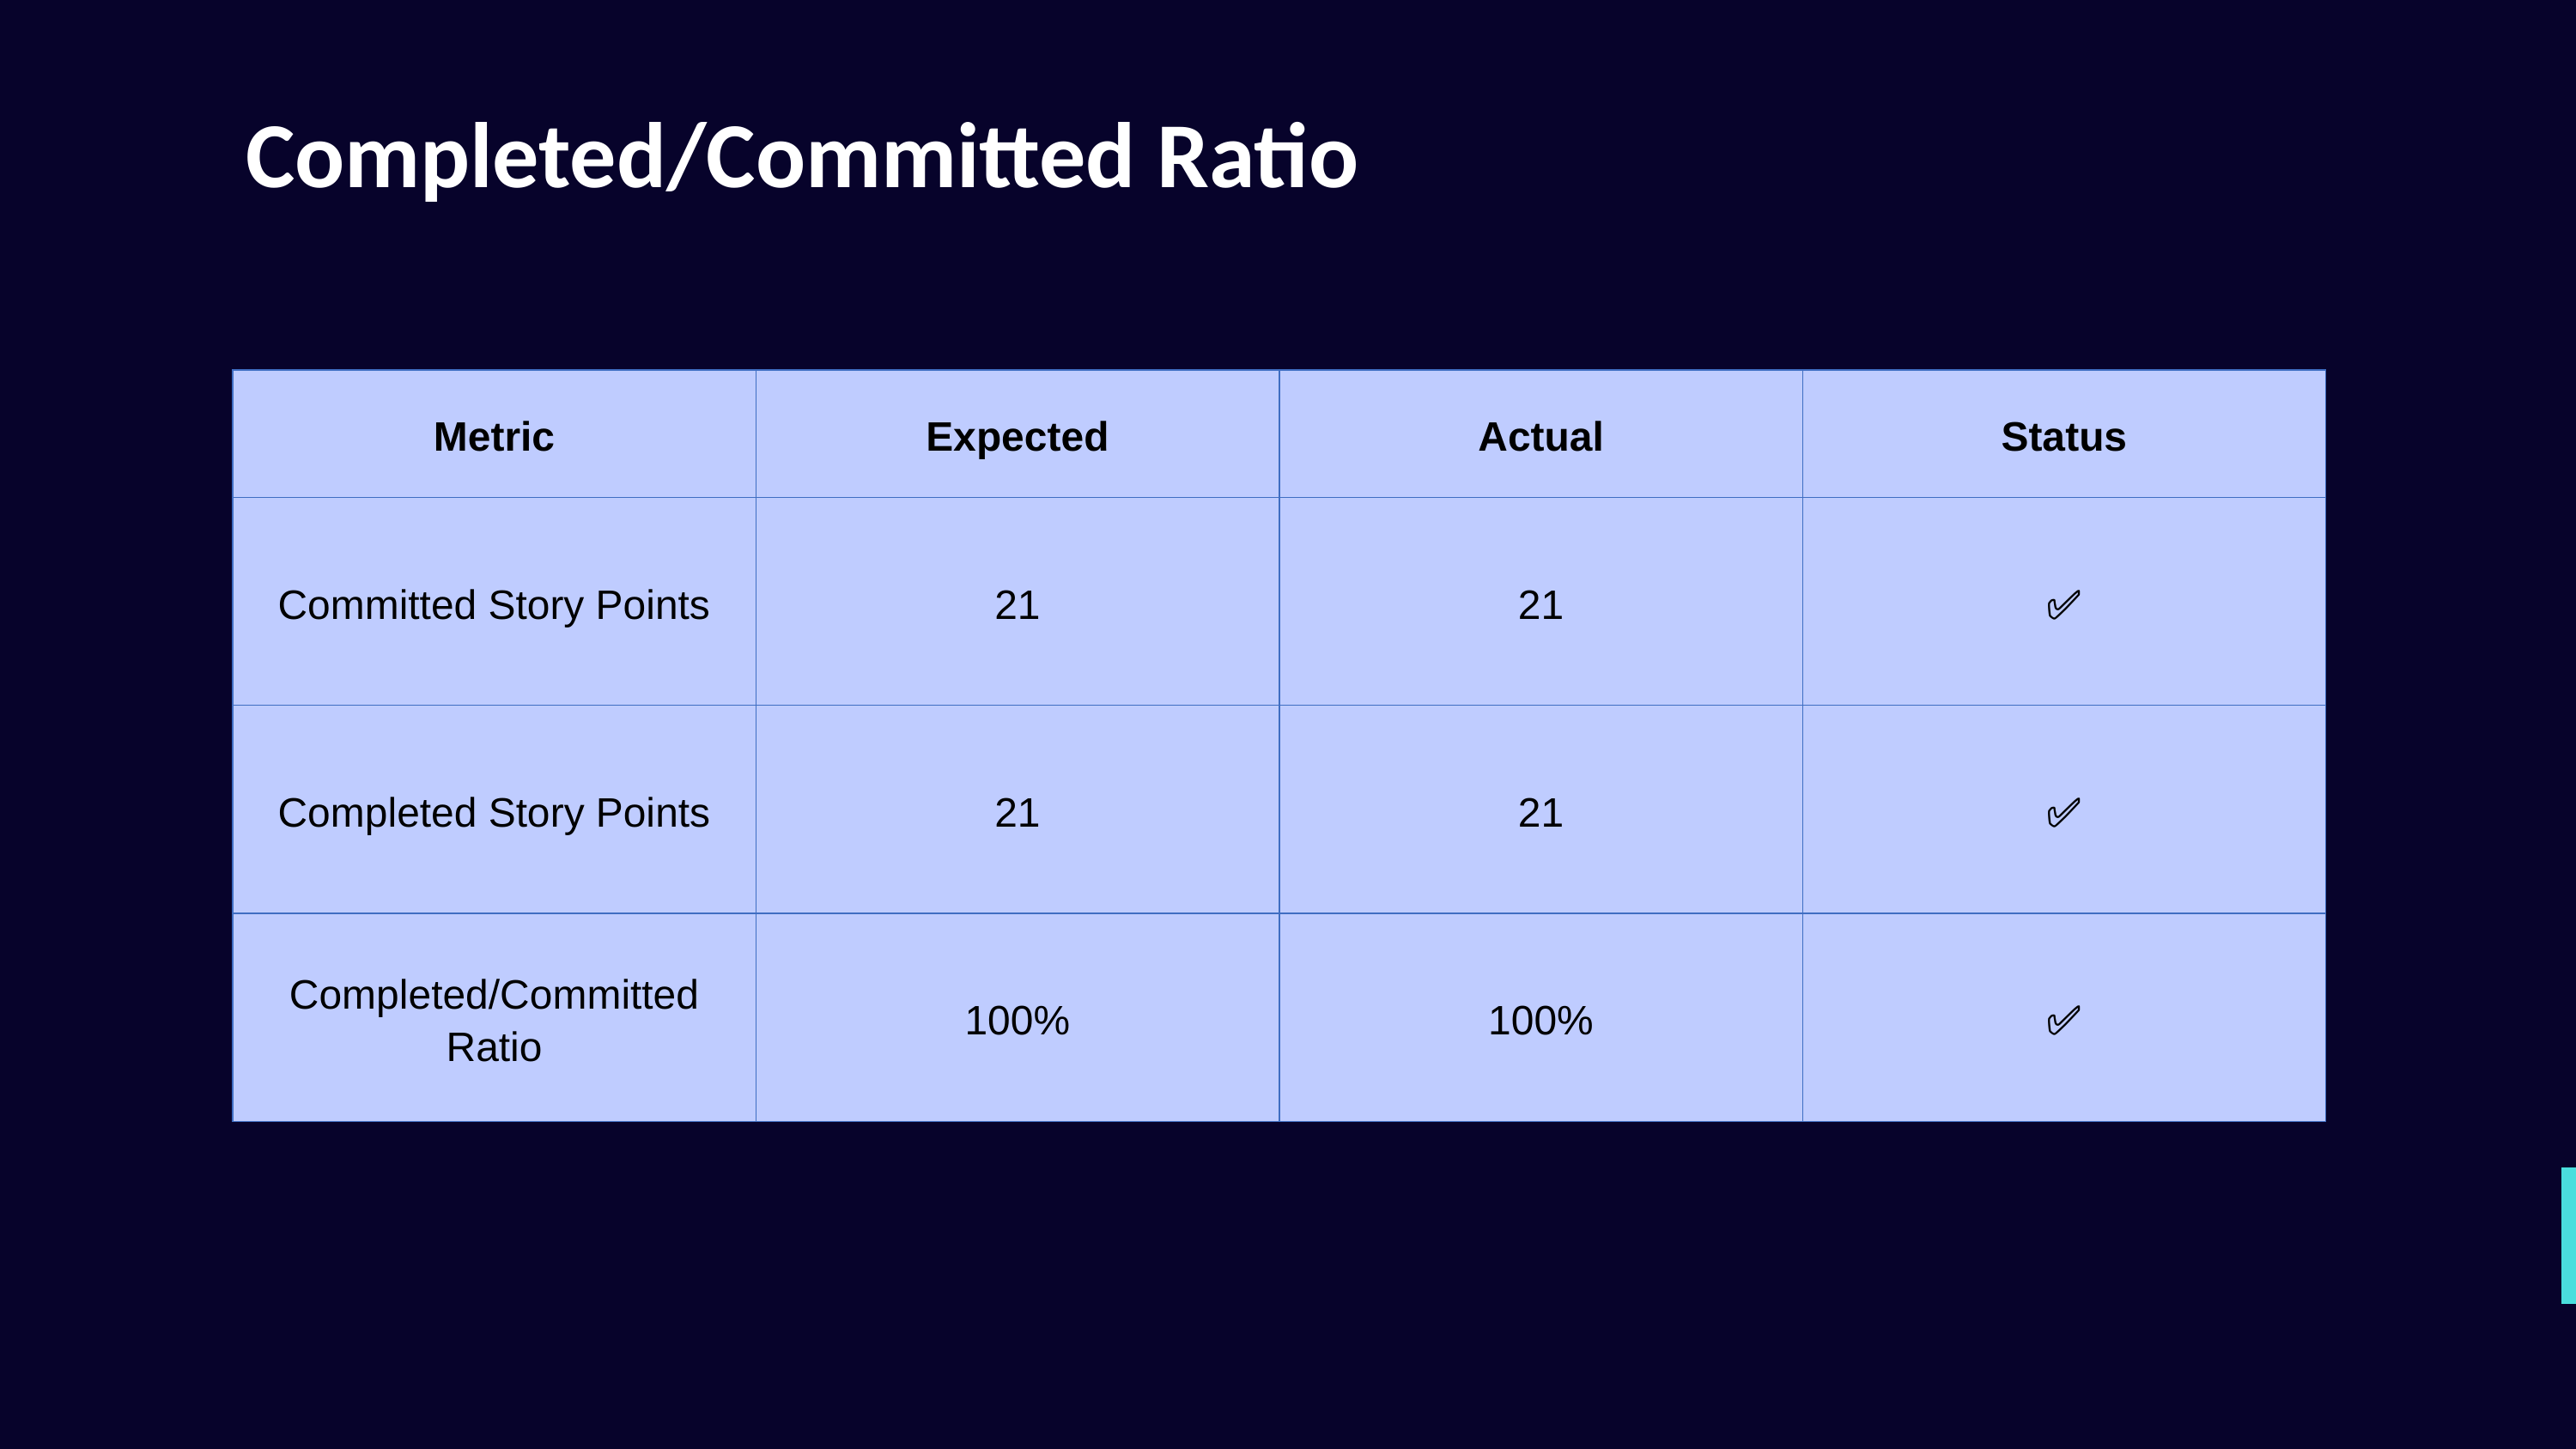

Completed/Committed Ratio
| Metric | Expected | Actual | Status |
| --- | --- | --- | --- |
| Committed Story Points | 21 | 21 | ✅ |
| Completed Story Points | 21 | 21 | ✅ |
| Completed/Committed Ratio | 100% | 100% | ✅ |